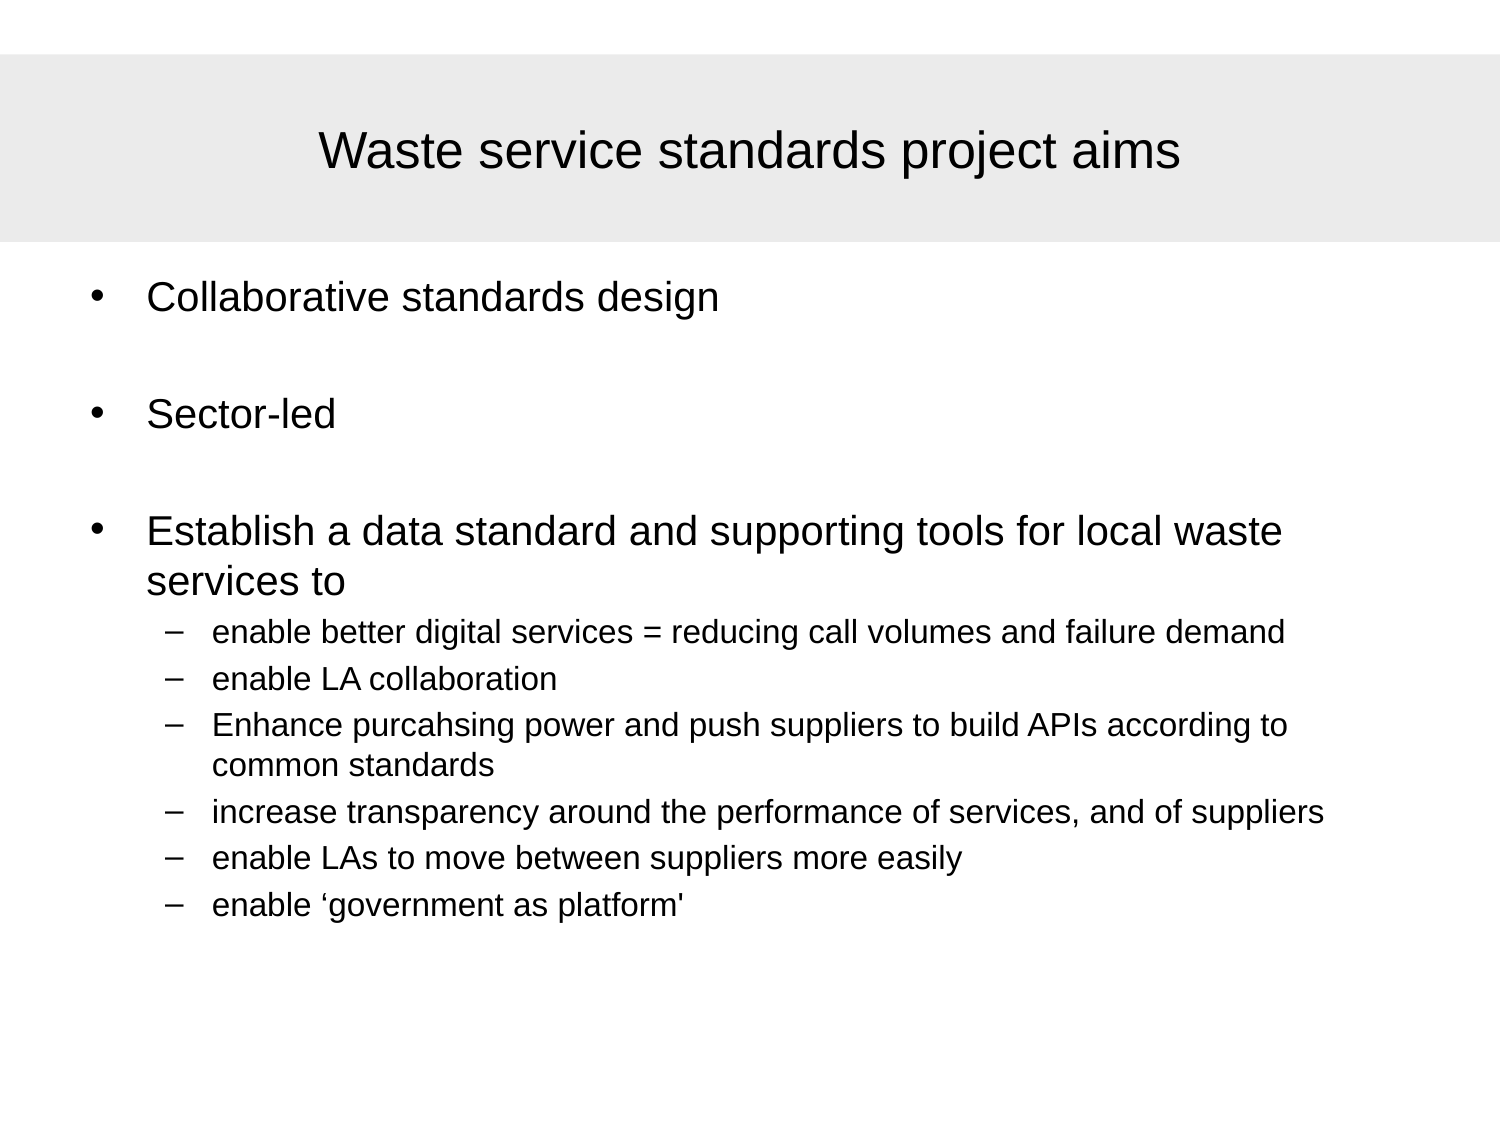

# Waste service standards project aims
Collaborative standards design

Sector-led

Establish a data standard and supporting tools for local waste services to
enable better digital services = reducing call volumes and failure demand
enable LA collaboration
Enhance purcahsing power and push suppliers to build APIs according to common standards
increase transparency around the performance of services, and of suppliers
enable LAs to move between suppliers more easily
enable ‘government as platform'